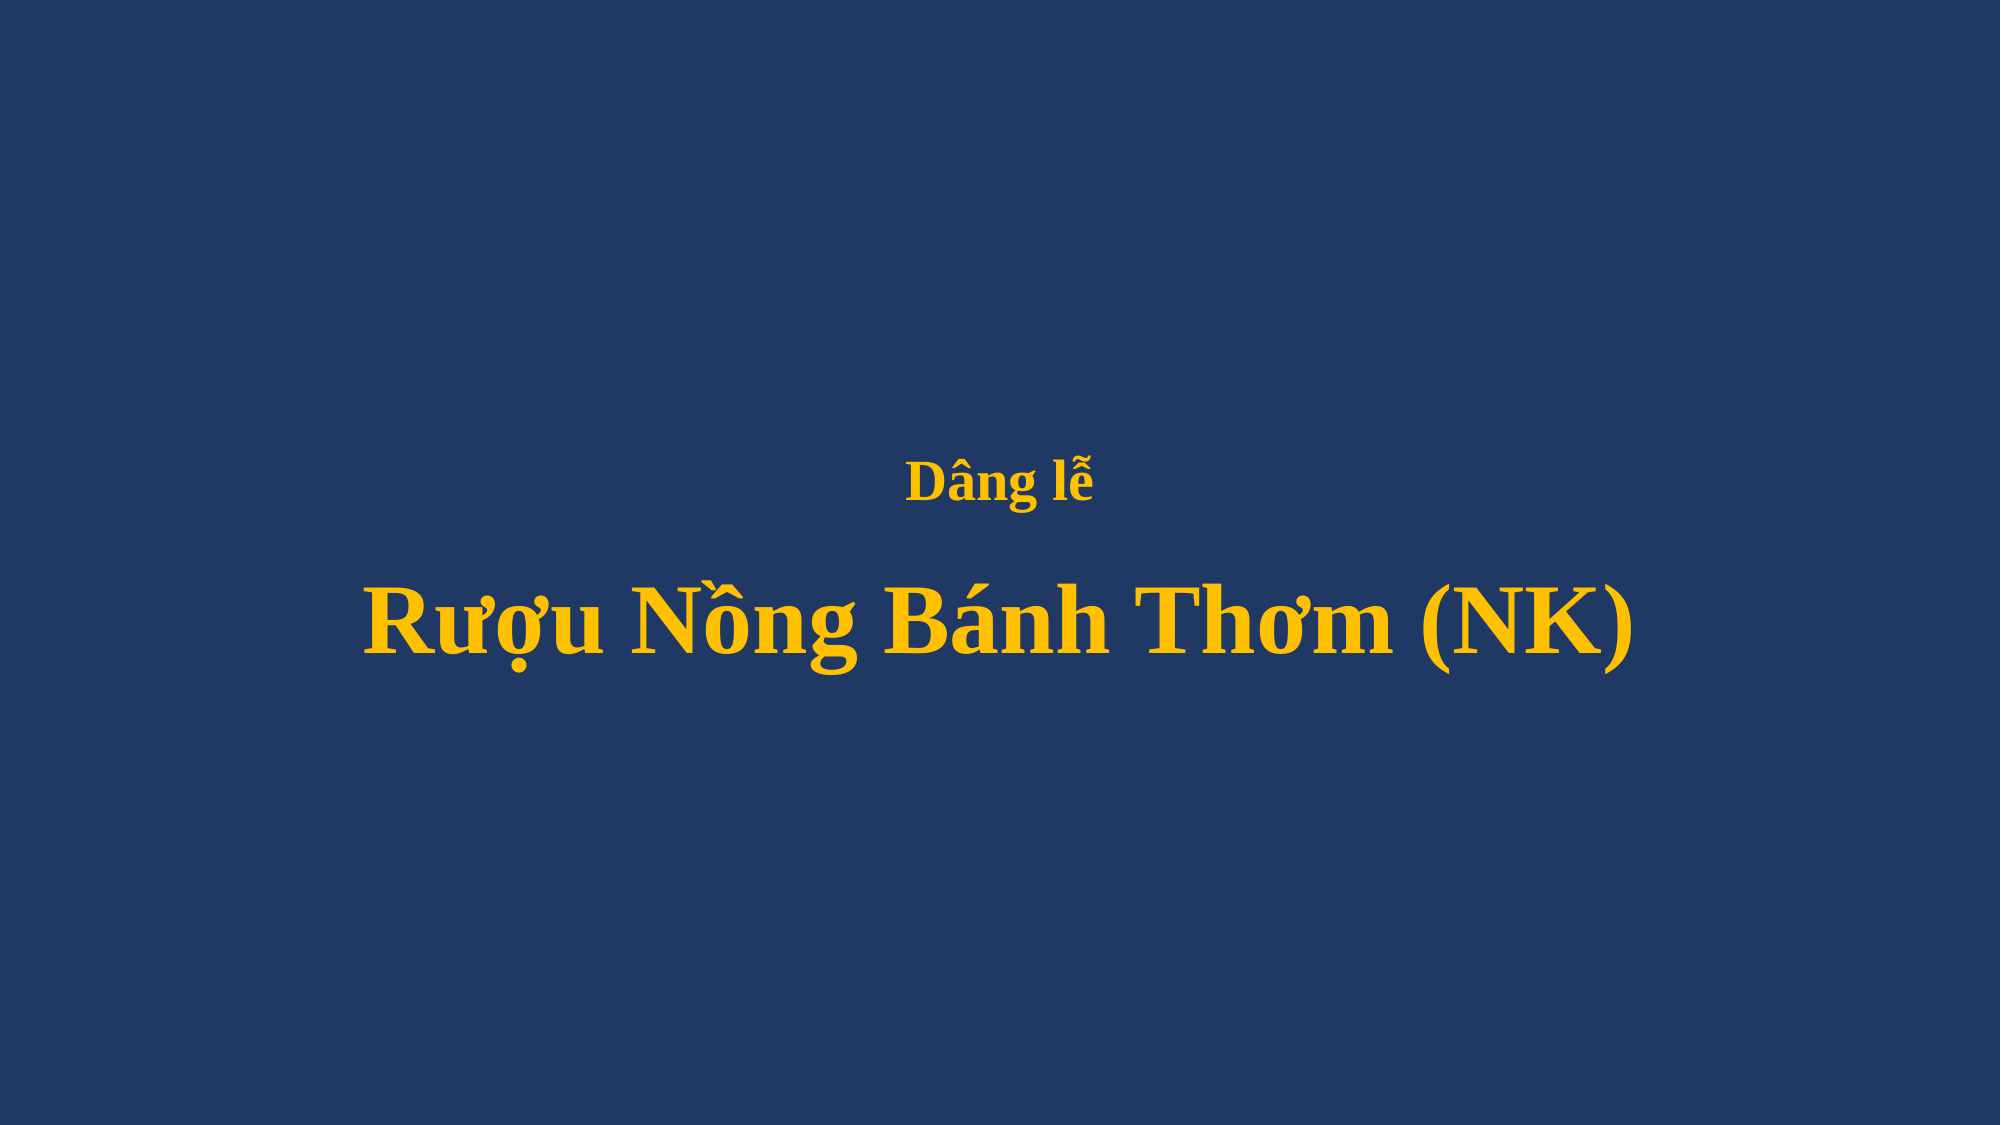

# Dâng lễ Rượu Nồng Bánh Thơm (NK)